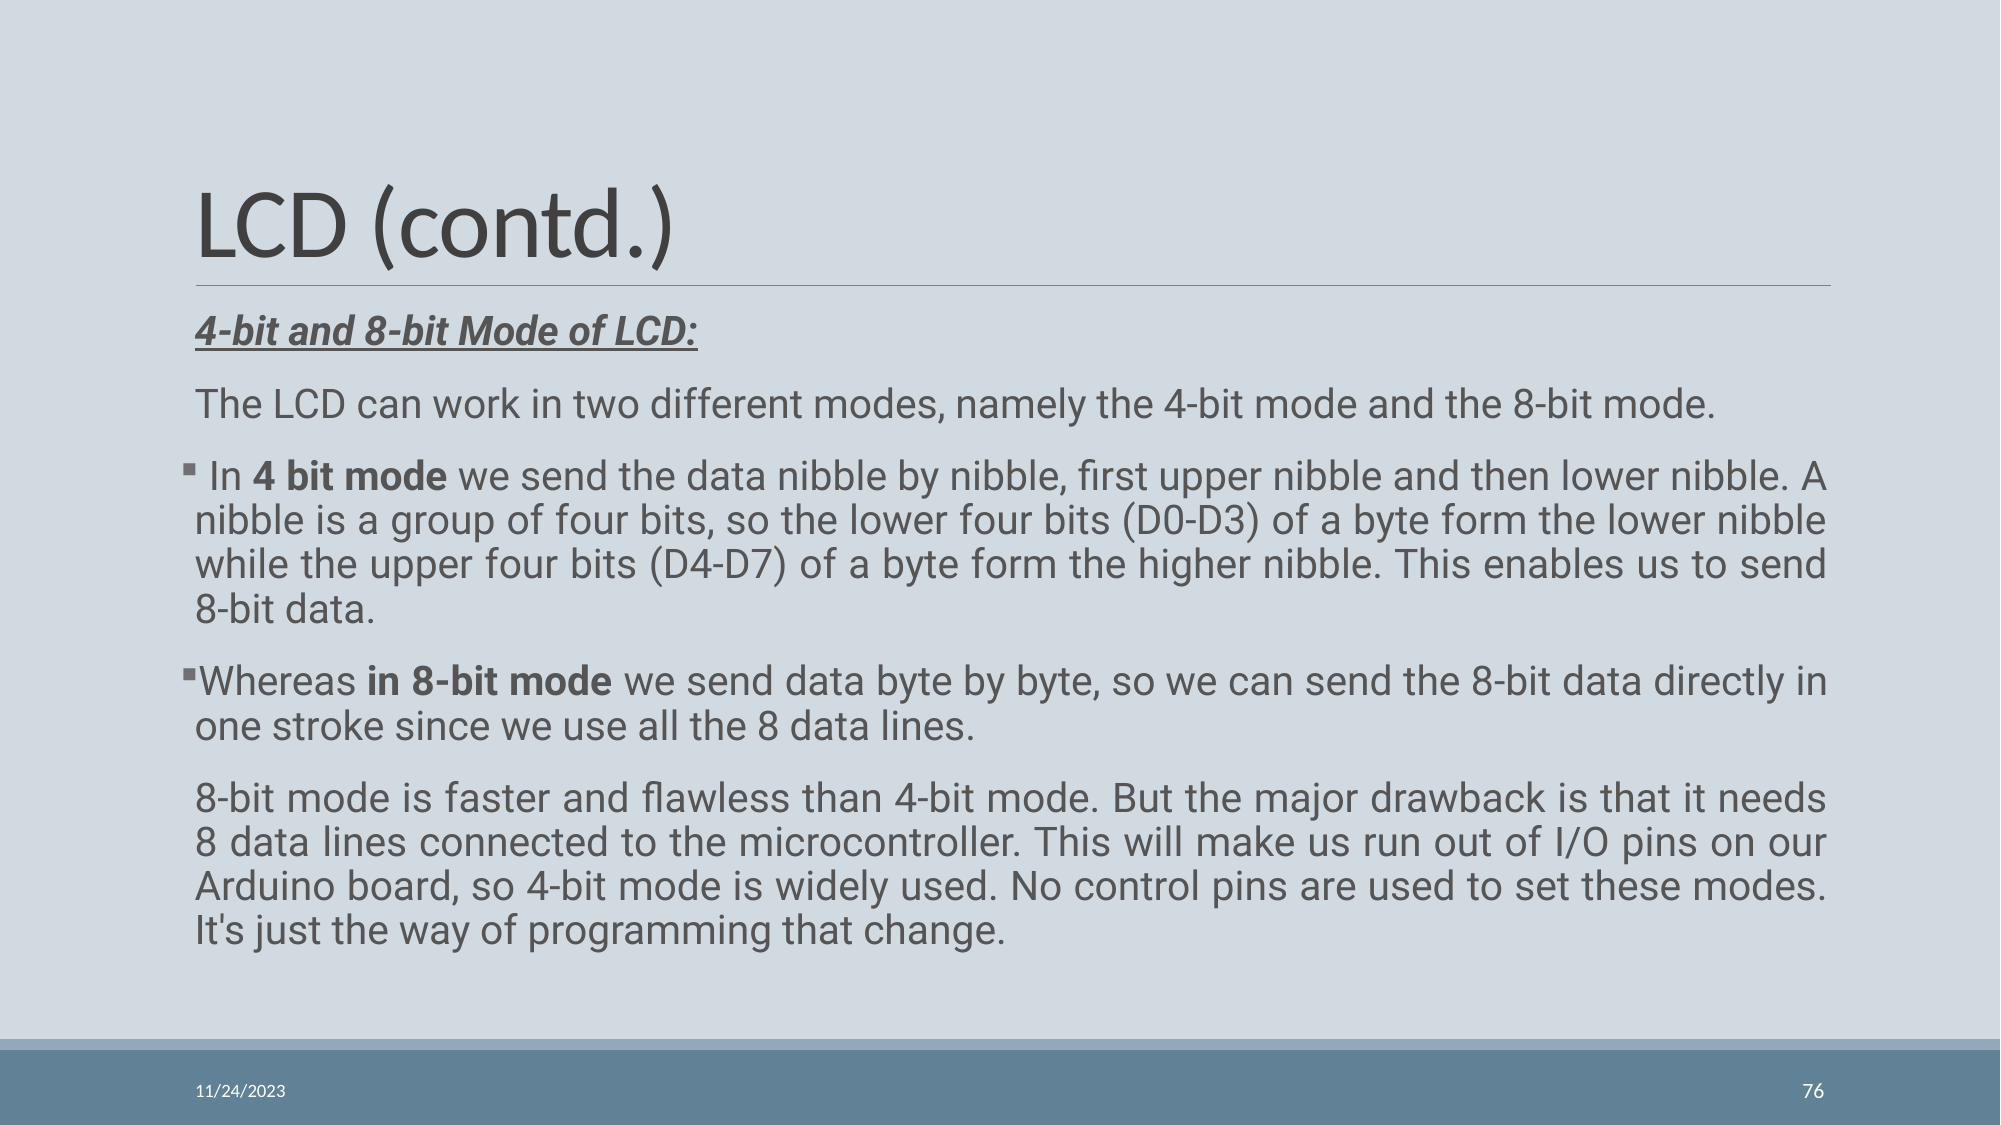

# LCD (contd.)
4-bit and 8-bit Mode of LCD:
The LCD can work in two different modes, namely the 4-bit mode and the 8-bit mode.
 In 4 bit mode we send the data nibble by nibble, first upper nibble and then lower nibble. A nibble is a group of four bits, so the lower four bits (D0-D3) of a byte form the lower nibble while the upper four bits (D4-D7) of a byte form the higher nibble. This enables us to send 8-bit data.
Whereas in 8-bit mode we send data byte by byte, so we can send the 8-bit data directly in one stroke since we use all the 8 data lines.
8-bit mode is faster and flawless than 4-bit mode. But the major drawback is that it needs 8 data lines connected to the microcontroller. This will make us run out of I/O pins on our Arduino board, so 4-bit mode is widely used. No control pins are used to set these modes. It's just the way of programming that change.
11/24/2023
76